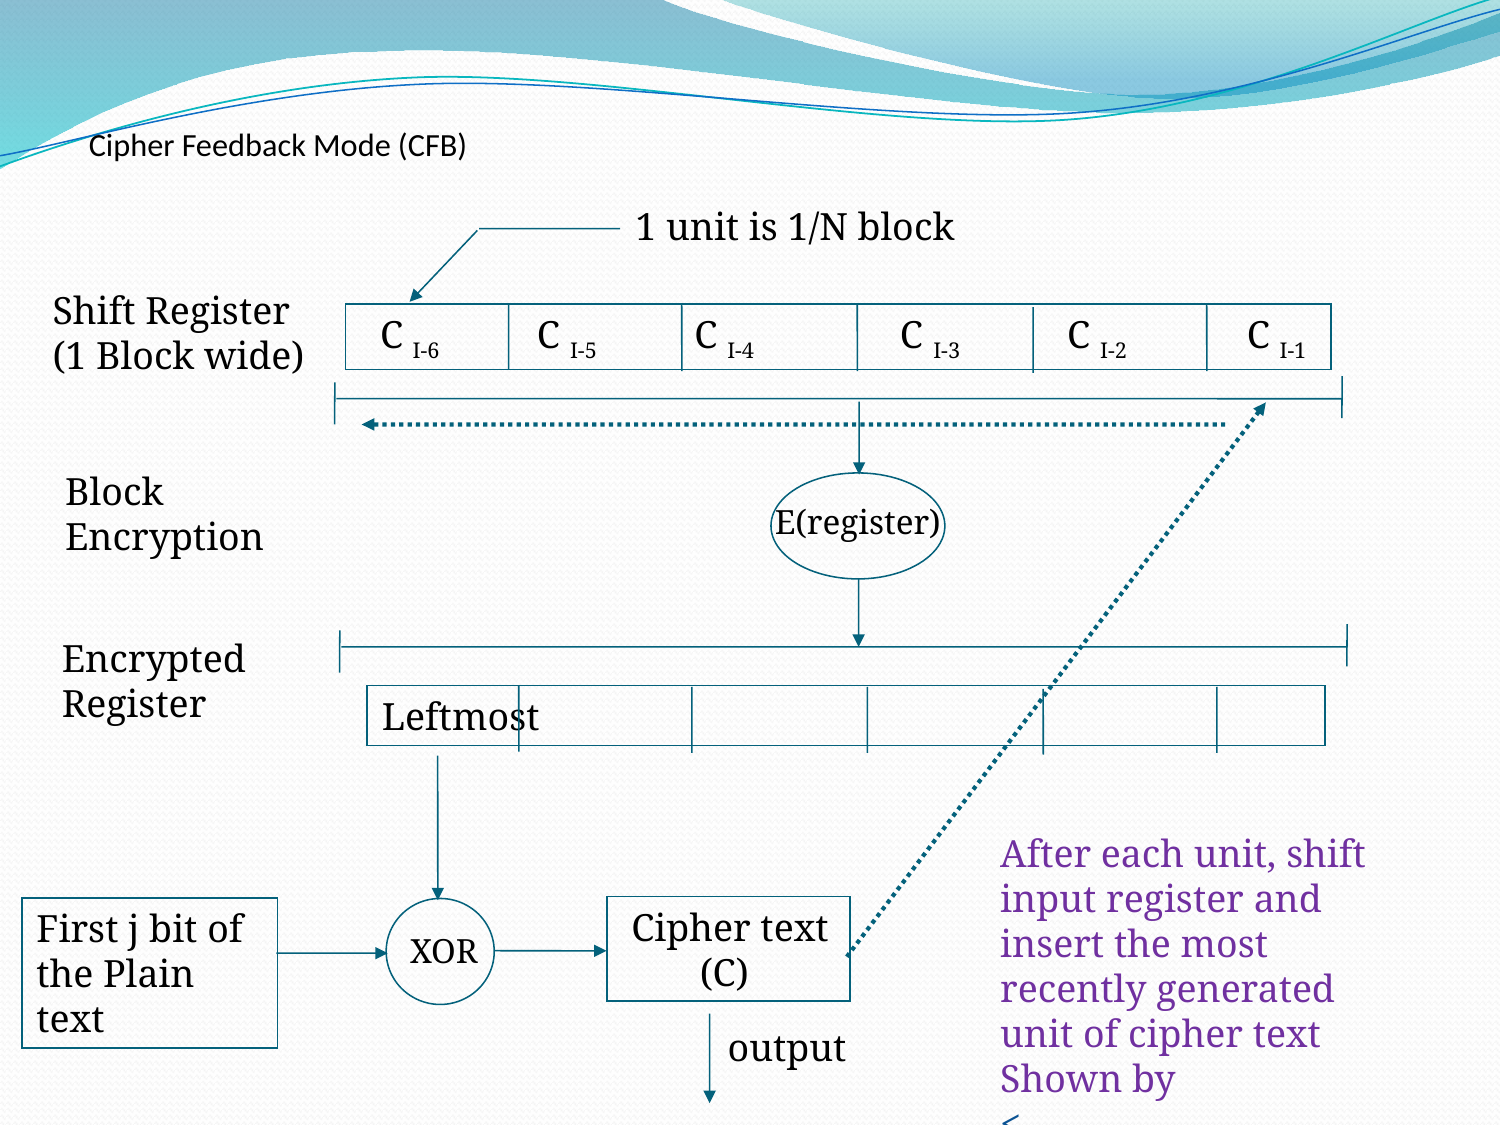

# Cipher Feedback Mode (CFB)
1 unit is 1/N block

Shift Register (1 Block wide)
  C I-6          C I-5          C I-4               C I-3           C I-2                  C I-1

Block Encryption

E(register)

Encrypted Register

Leftmost

After each unit, shift input register and insert the most recently generated unit of cipher text
Shown by <……………….
 Cipher text
        (C)
First j bit of the Plain text

XOR

output